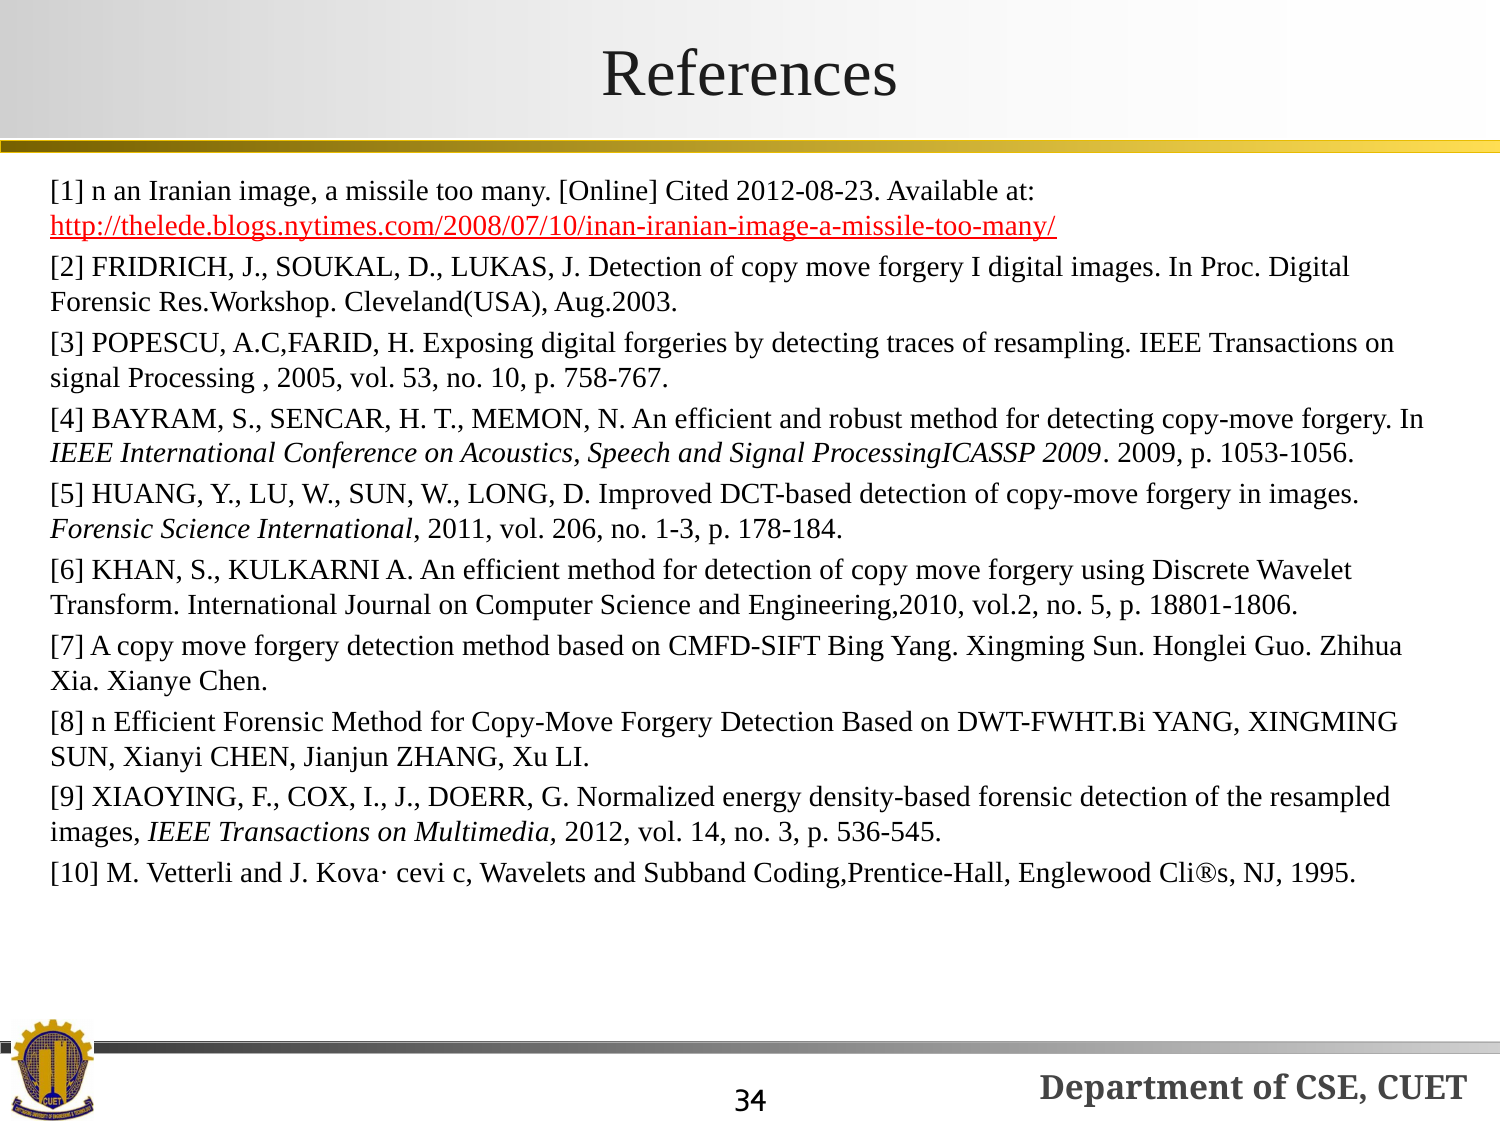

# References
[1] n an Iranian image, a missile too many. [Online] Cited 2012-08-23. Available at: http://thelede.blogs.nytimes.com/2008/07/10/inan-iranian-image-a-missile-too-many/
[2] FRIDRICH, J., SOUKAL, D., LUKAS, J. Detection of copy move forgery I digital images. In Proc. Digital Forensic Res.Workshop. Cleveland(USA), Aug.2003.
[3] POPESCU, A.C,FARID, H. Exposing digital forgeries by detecting traces of resampling. IEEE Transactions on signal Processing , 2005, vol. 53, no. 10, p. 758-767.
[4] BAYRAM, S., SENCAR, H. T., MEMON, N. An efficient and robust method for detecting copy-move forgery. In IEEE International Conference on Acoustics, Speech and Signal ProcessingICASSP 2009. 2009, p. 1053-1056.
[5] HUANG, Y., LU, W., SUN, W., LONG, D. Improved DCT-based detection of copy-move forgery in images. Forensic Science International, 2011, vol. 206, no. 1-3, p. 178-184.
[6] KHAN, S., KULKARNI A. An efficient method for detection of copy move forgery using Discrete Wavelet Transform. International Journal on Computer Science and Engineering,2010, vol.2, no. 5, p. 18801-1806.
[7] A copy move forgery detection method based on CMFD-SIFT Bing Yang. Xingming Sun. Honglei Guo. Zhihua Xia. Xianye Chen.
[8] n Efficient Forensic Method for Copy-Move Forgery Detection Based on DWT-FWHT.Bi YANG, XINGMING SUN, Xianyi CHEN, Jianjun ZHANG, Xu LI.
[9] XIAOYING, F., COX, I., J., DOERR, G. Normalized energy density-based forensic detection of the resampled images, IEEE Transactions on Multimedia, 2012, vol. 14, no. 3, p. 536-545.
[10] M. Vetterli and J. Kova· cevi c, Wavelets and Subband Coding,Prentice-Hall, Englewood Cli®s, NJ, 1995.